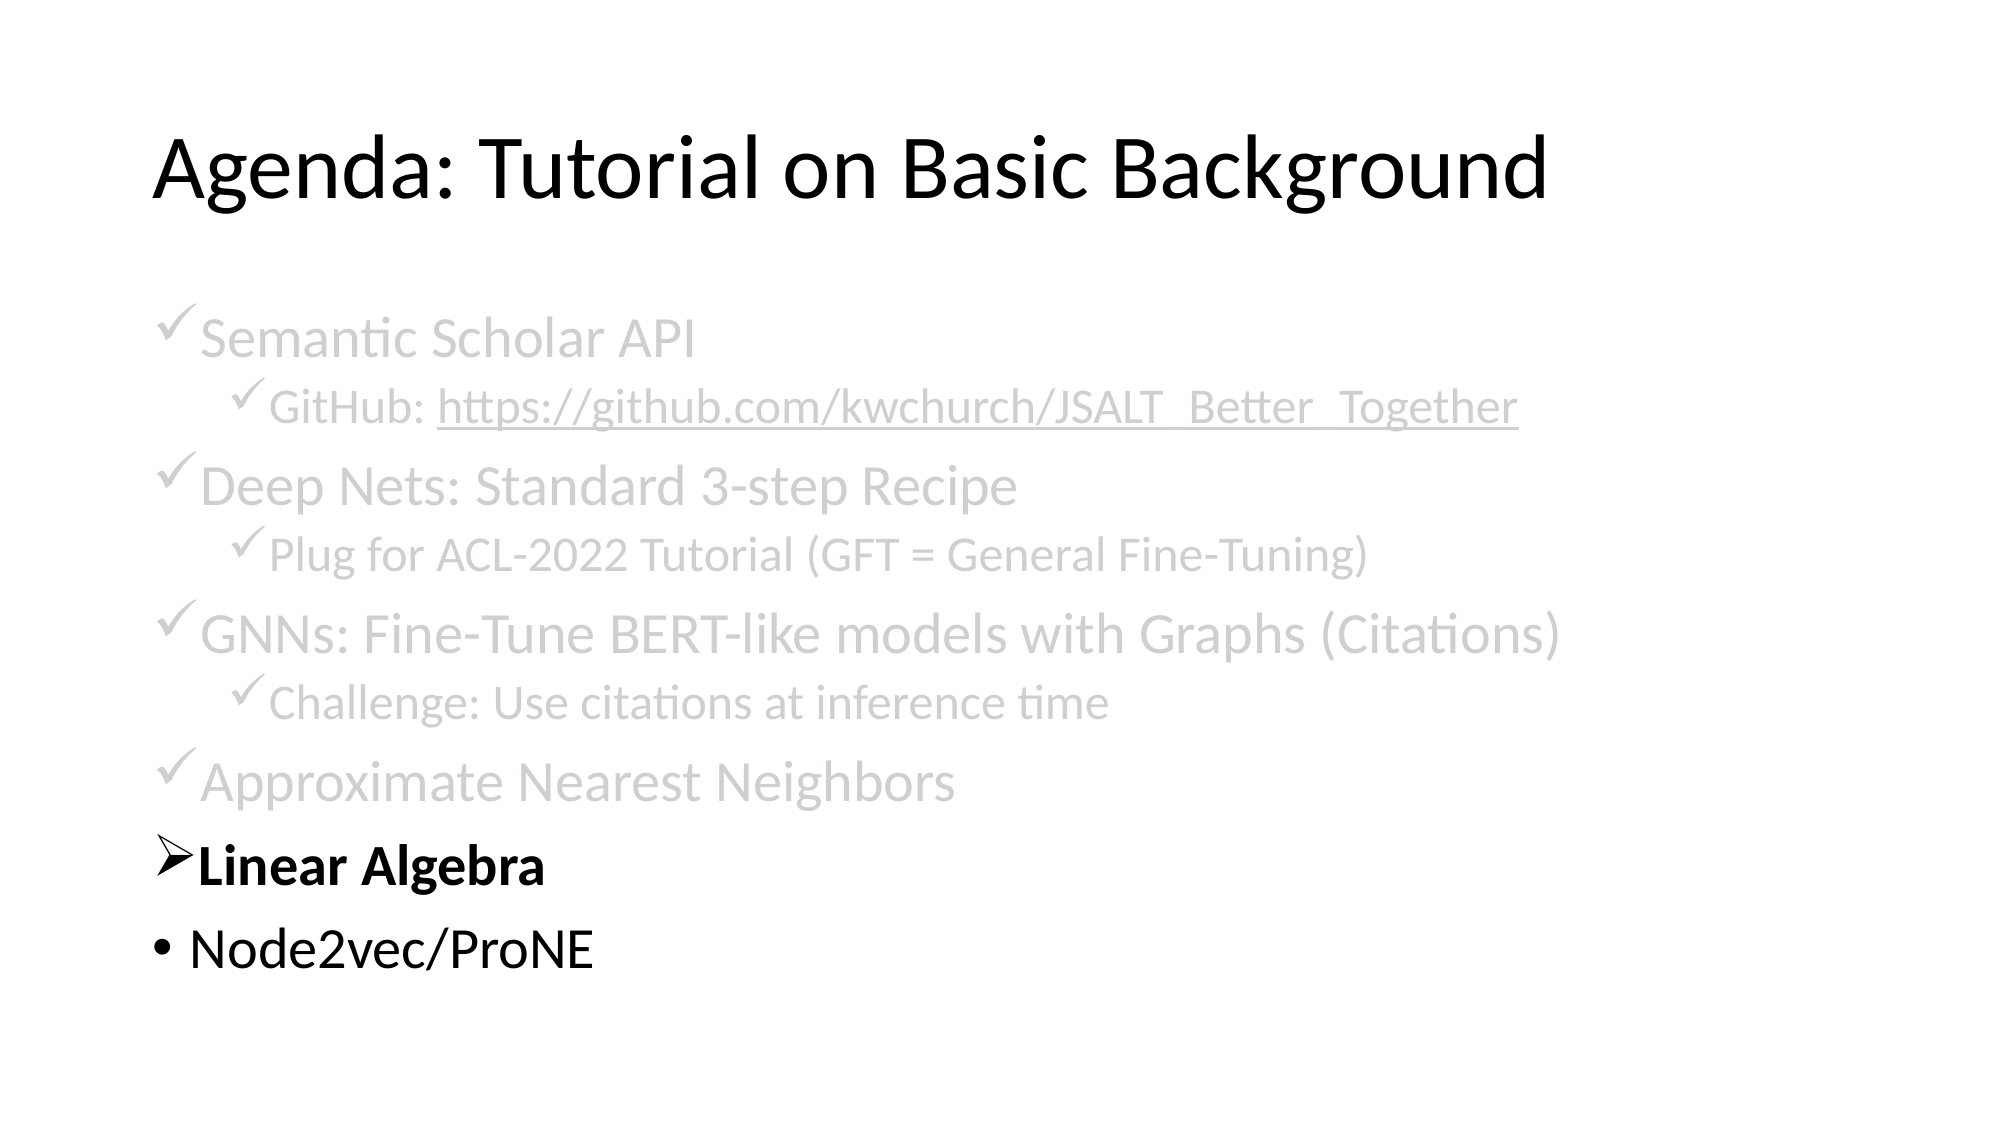

# Agenda: Tutorial on Basic Background
Semantic Scholar API
GitHub: https://github.com/kwchurch/JSALT_Better_Together
Deep Nets: Standard 3-step Recipe
Plug for ACL-2022 Tutorial (GFT = General Fine-Tuning)
GNNs: Fine-Tune BERT-like models with Graphs (Citations)
Challenge: Use citations at inference time
Approximate Nearest Neighbors
Linear Algebra
Node2vec/ProNE